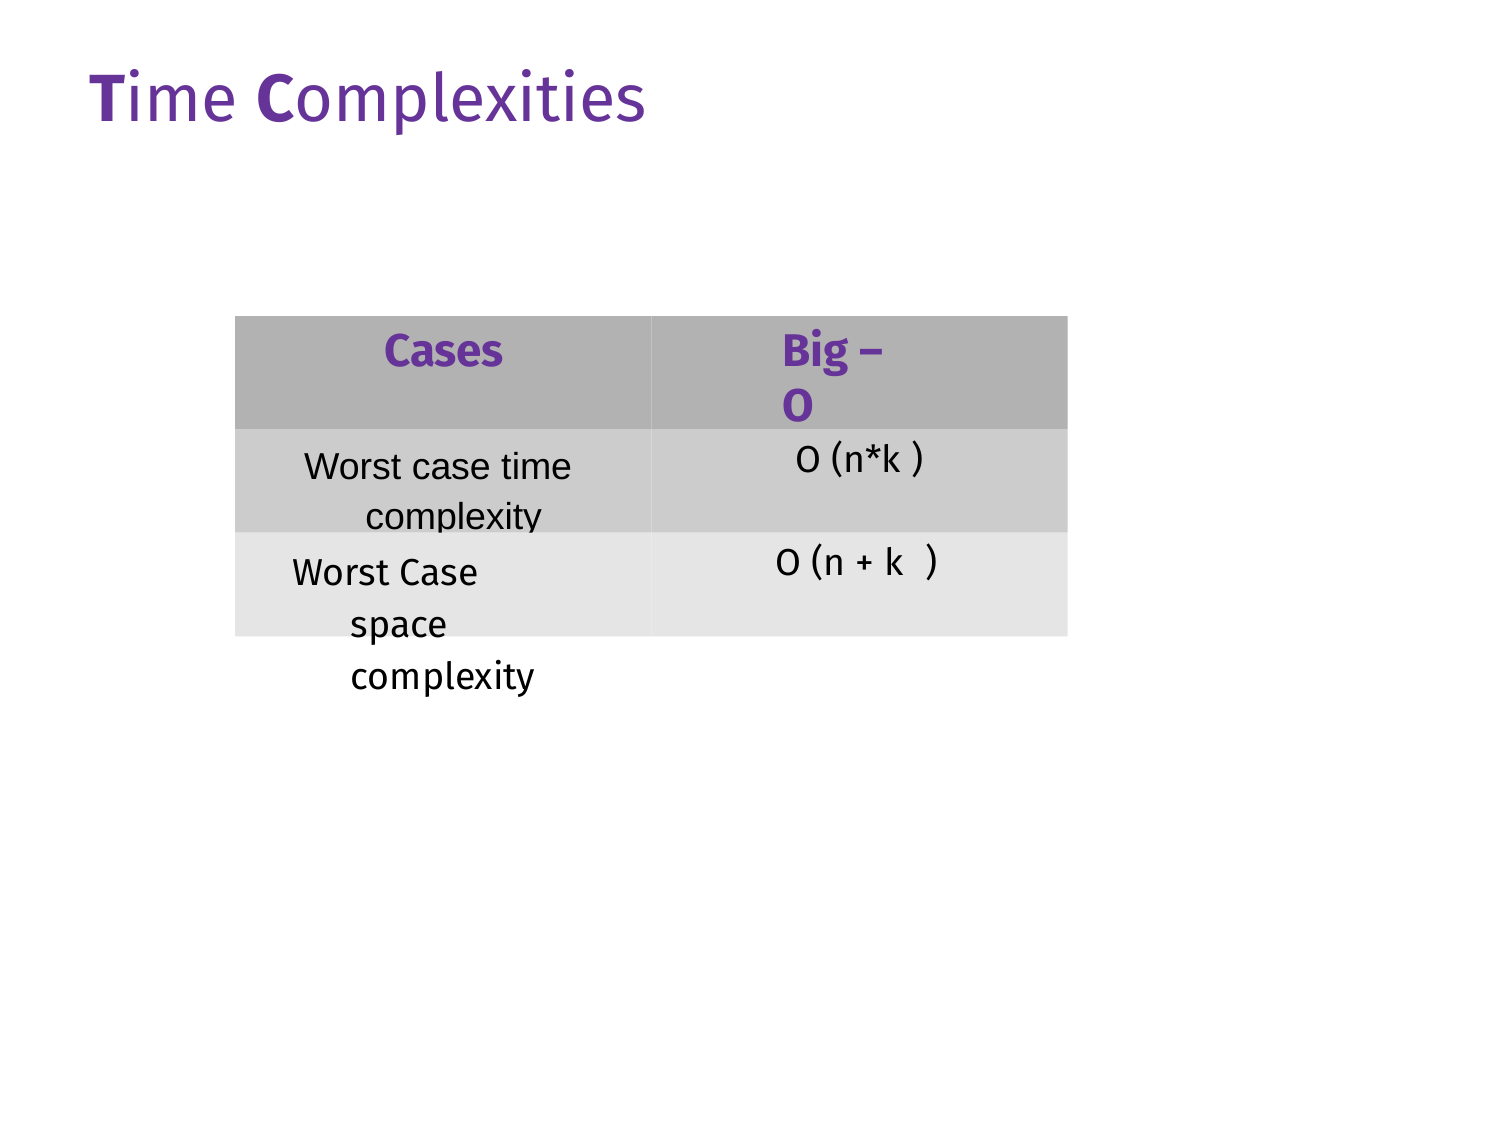

# Time Complexities

Cases
Big – O

Worst case time  complexity
O (n*k )

Worst Case space  complexity
O (n + k	)